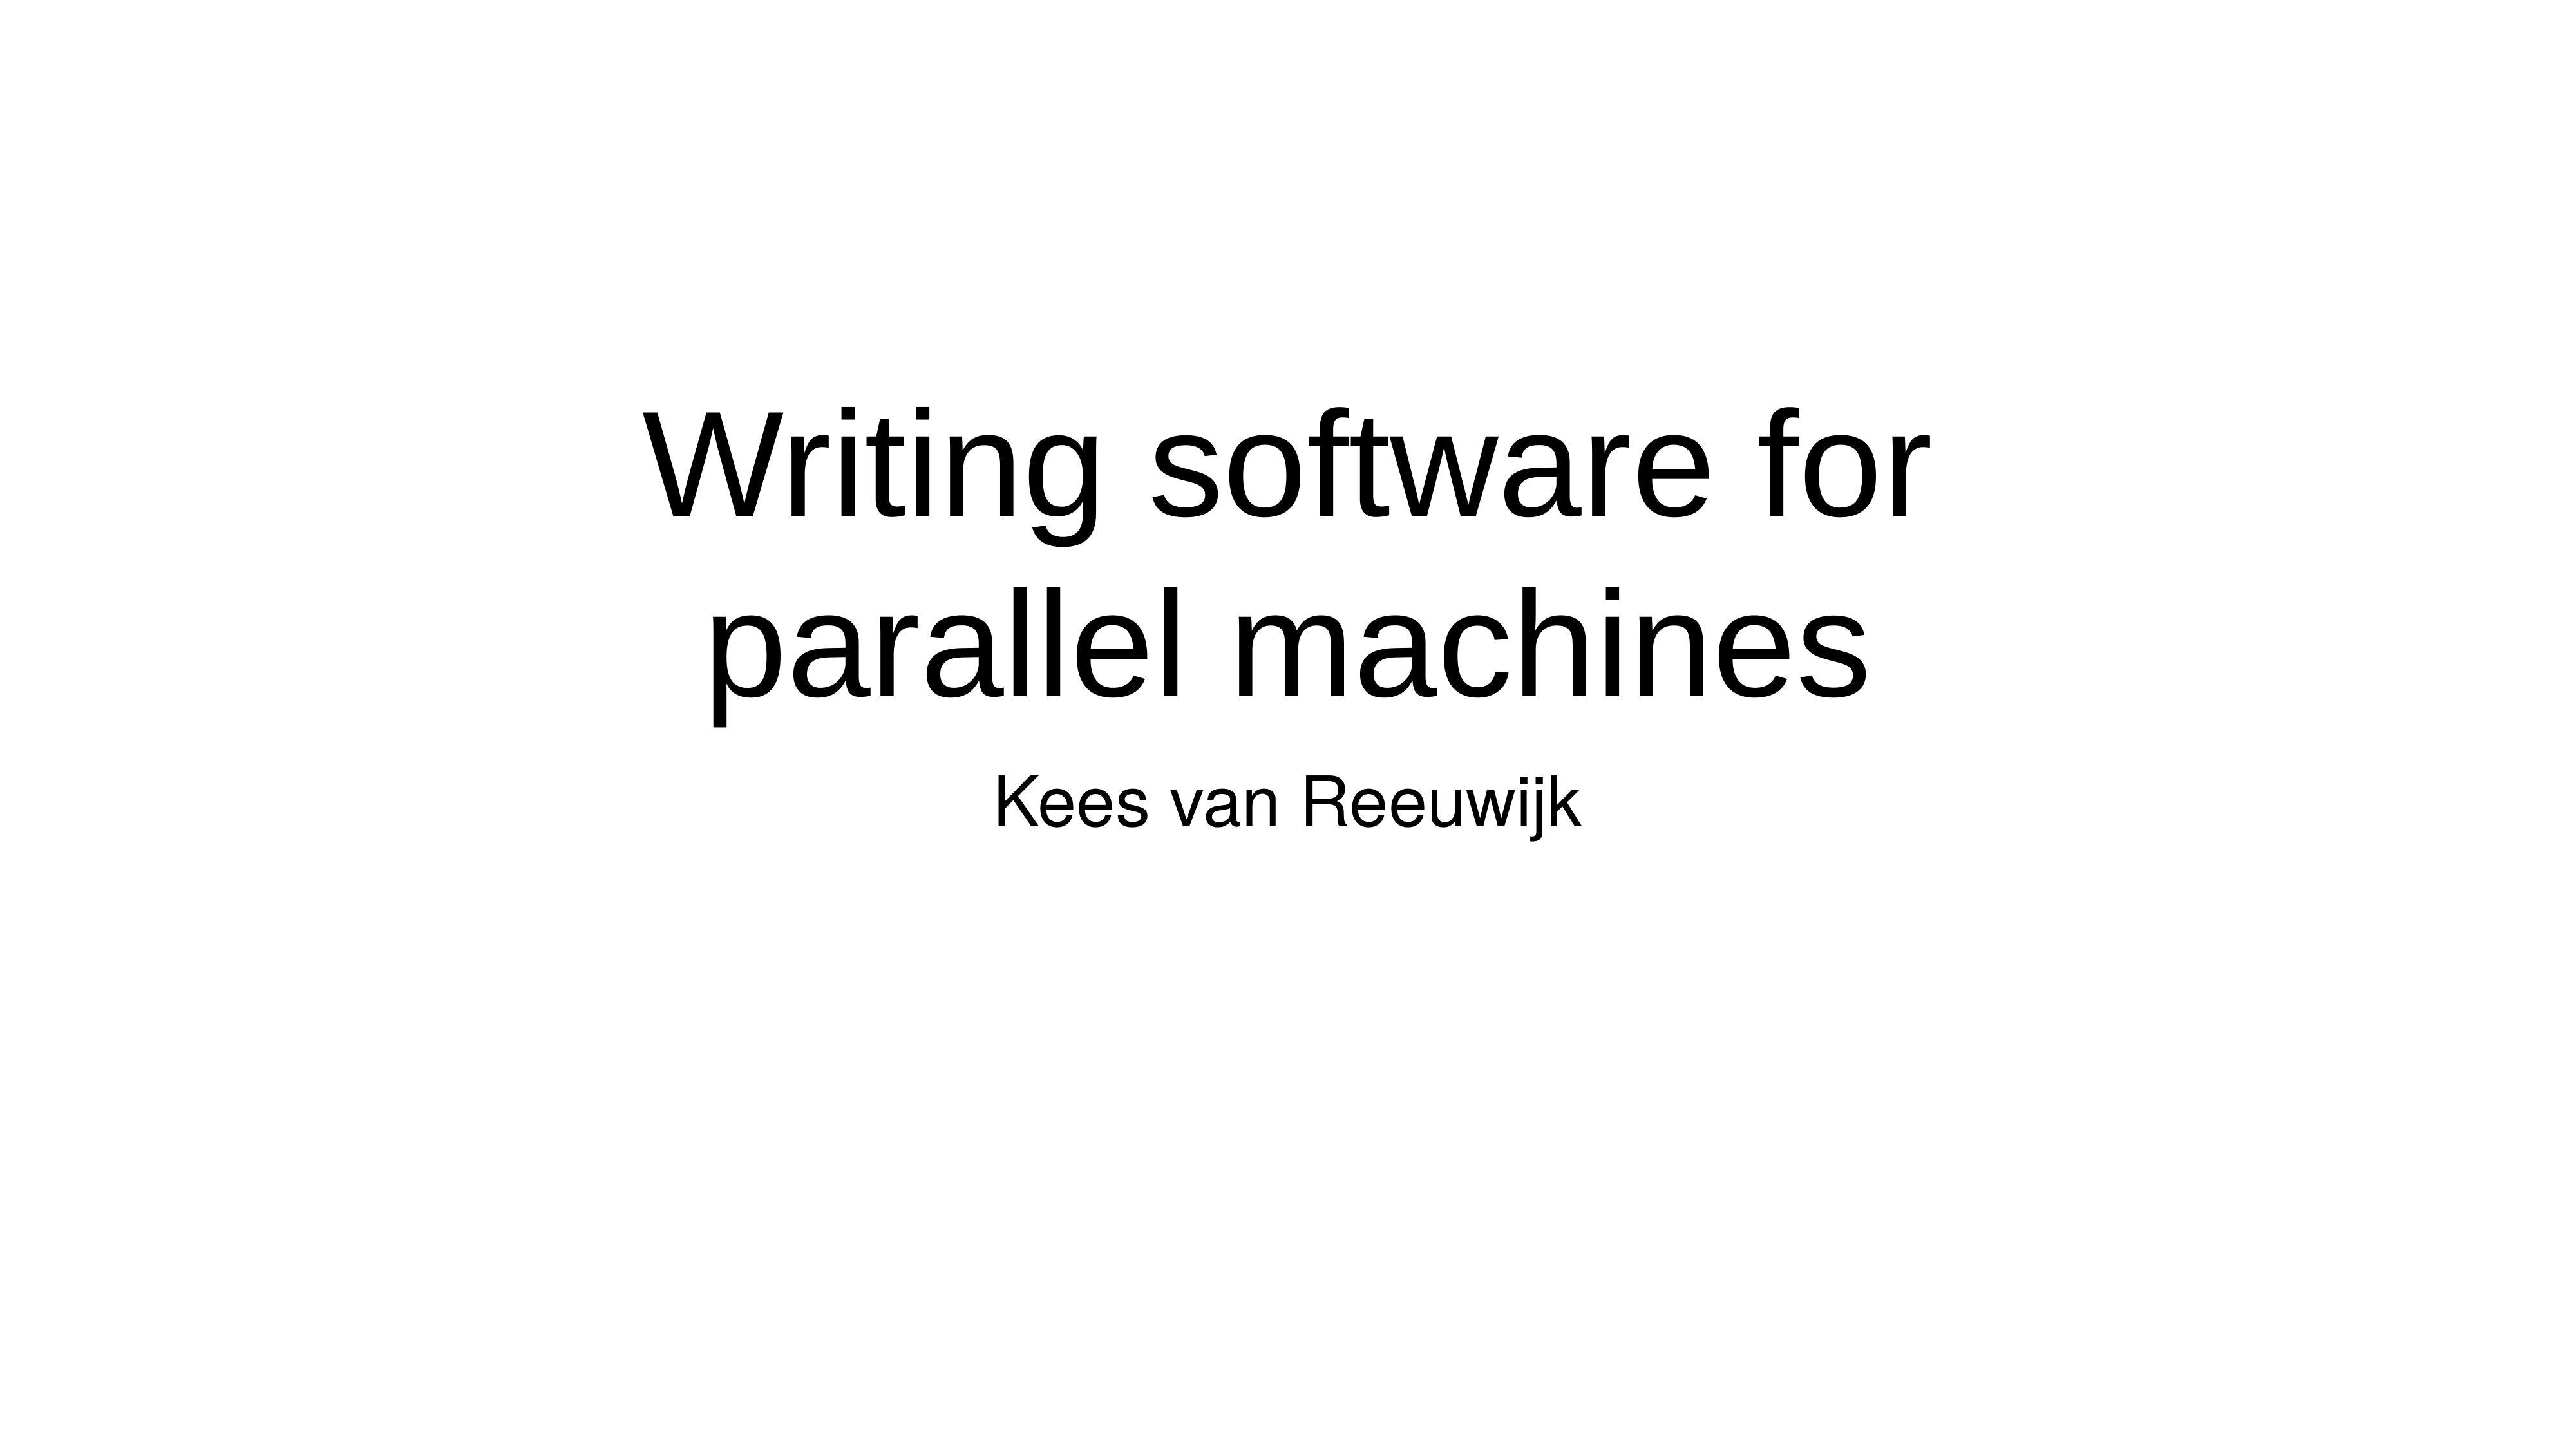

# Writing software for parallel machines
Kees van Reeuwijk